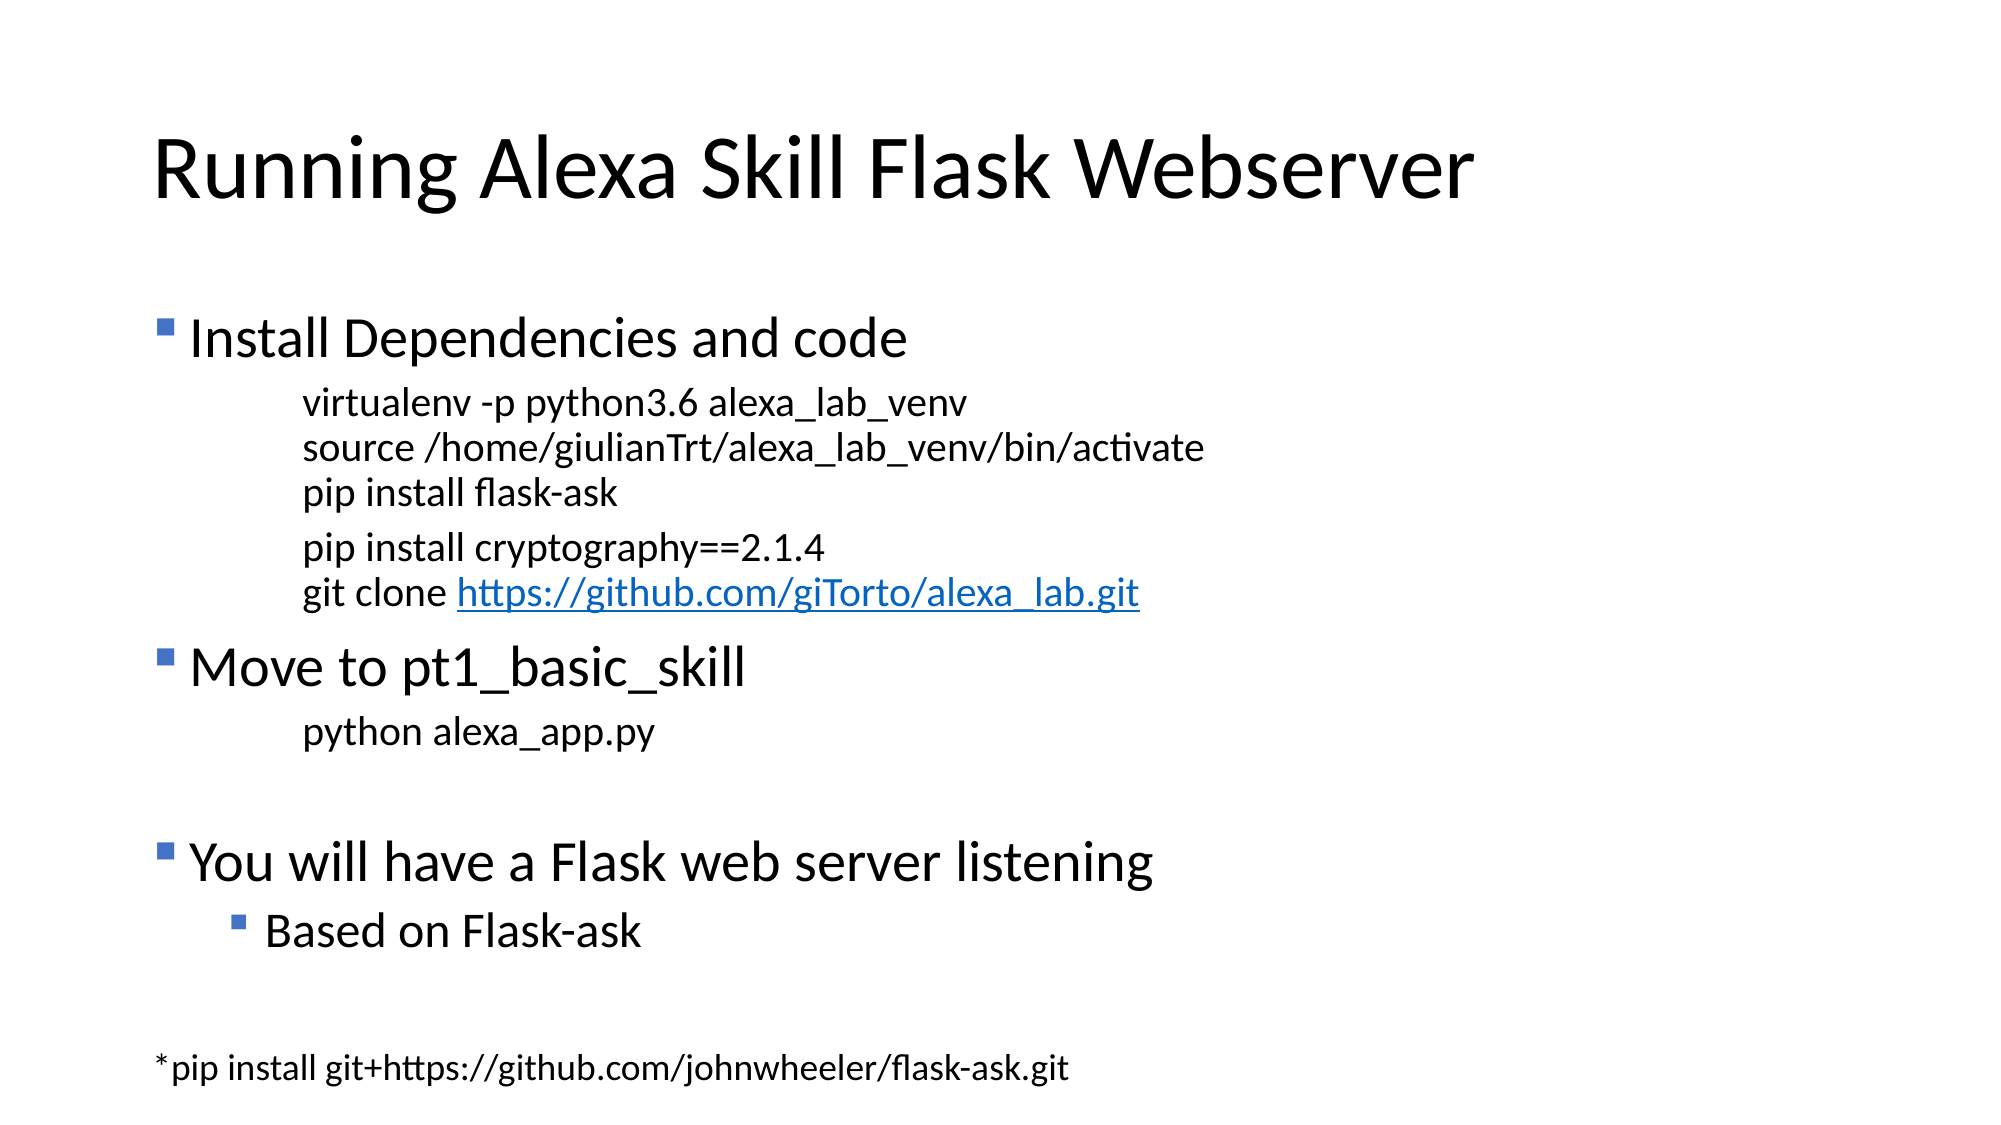

# Running Alexa Skill Flask Webserver
Install Dependencies and code
virtualenv -p python3.6 alexa_lab_venv
source /home/giulianTrt/alexa_lab_venv/bin/activate
pip install flask-ask
pip install cryptography==2.1.4
git clone https://github.com/giTorto/alexa_lab.git
Move to pt1_basic_skill
python alexa_app.py

You will have a Flask web server listening
Based on Flask-ask
*pip install git+https://github.com/johnwheeler/flask-ask.git